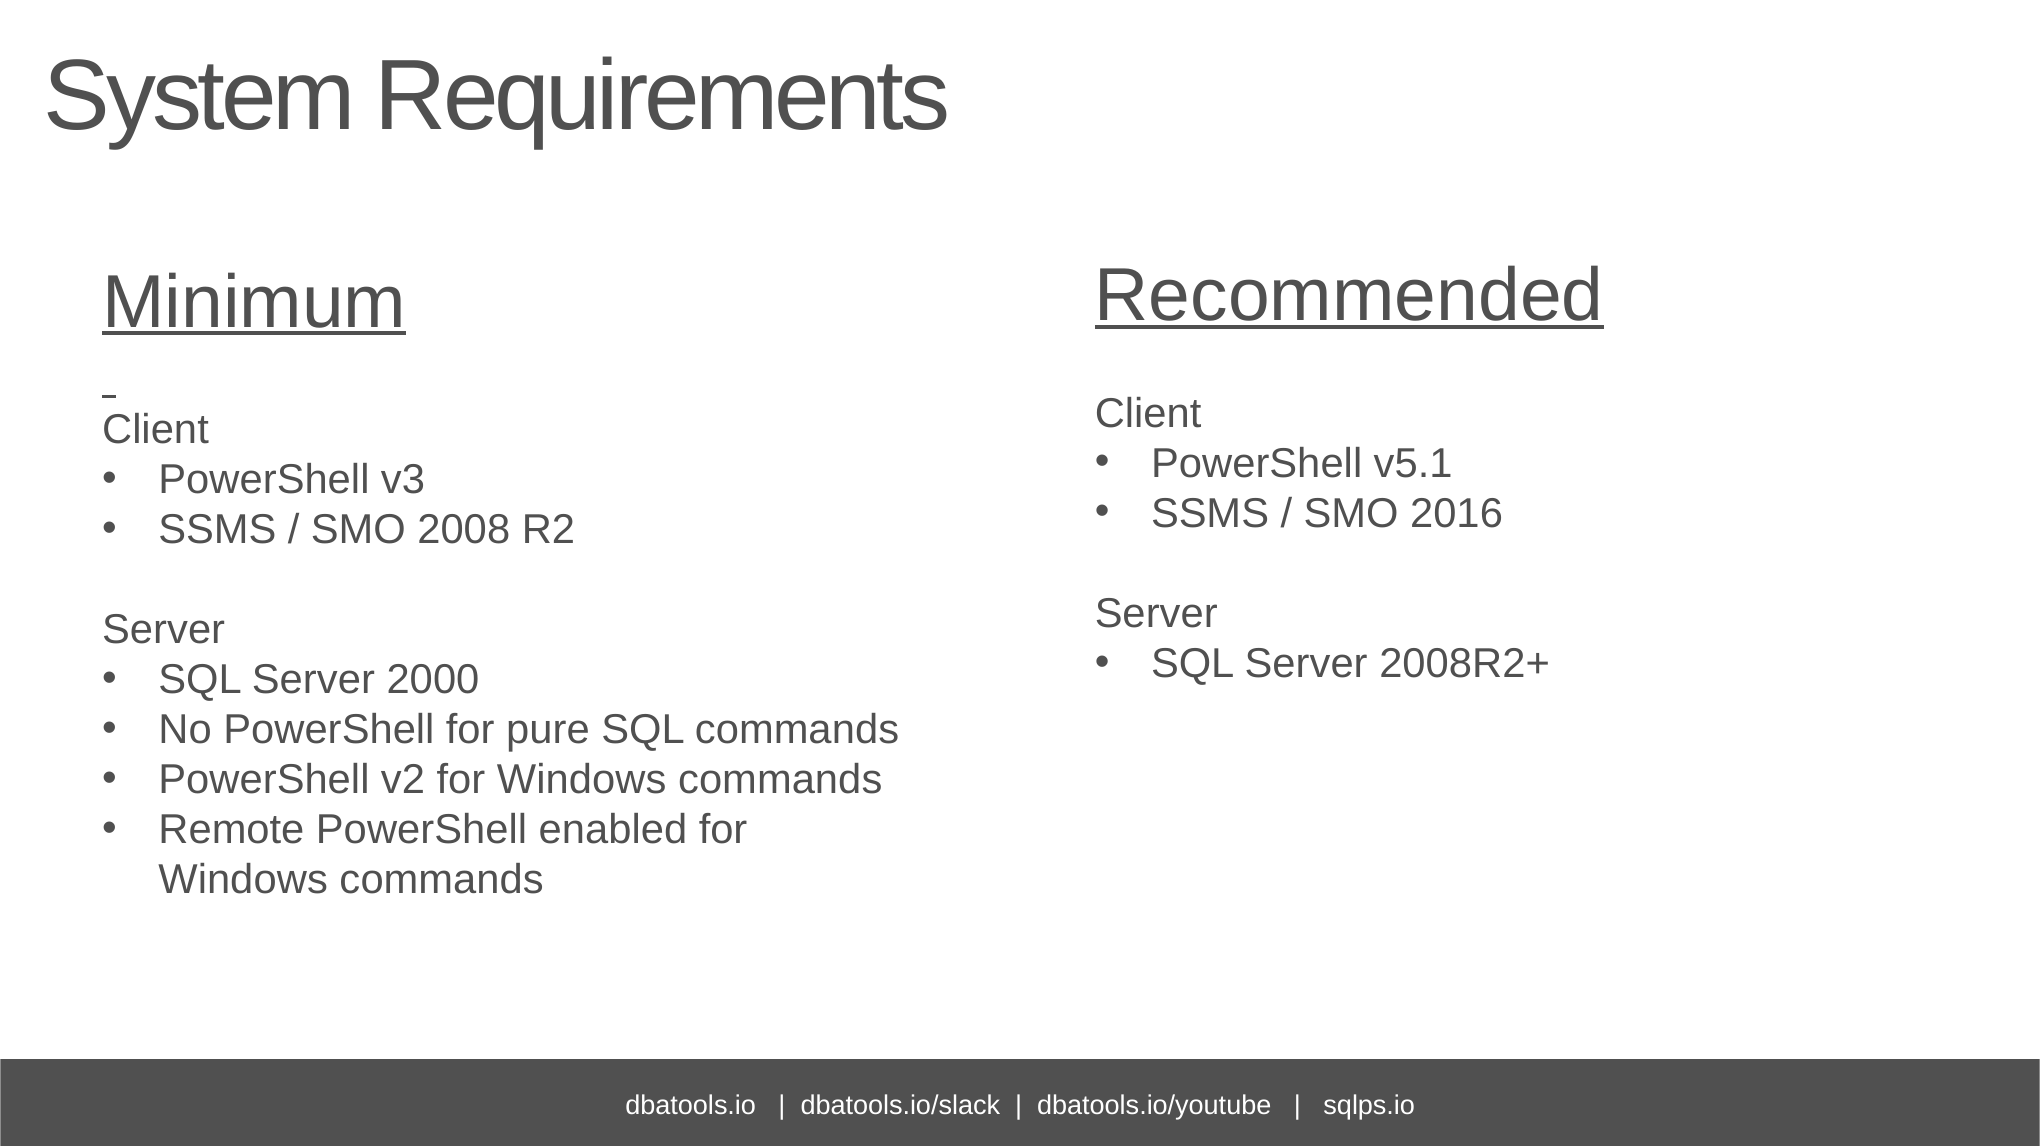

# System Requirements
Recommended
Client
PowerShell v5.1
SSMS / SMO 2016

Server
SQL Server 2008R2+

Minimum
Client
PowerShell v3
SSMS / SMO 2008 R2

Server
SQL Server 2000
No PowerShell for pure SQL commands
PowerShell v2 for Windows commands
Remote PowerShell enabled for Windows commands

dbatools.io   |  dbatools.io/slack  |  dbatools.io/youtube   |   sqlps.io